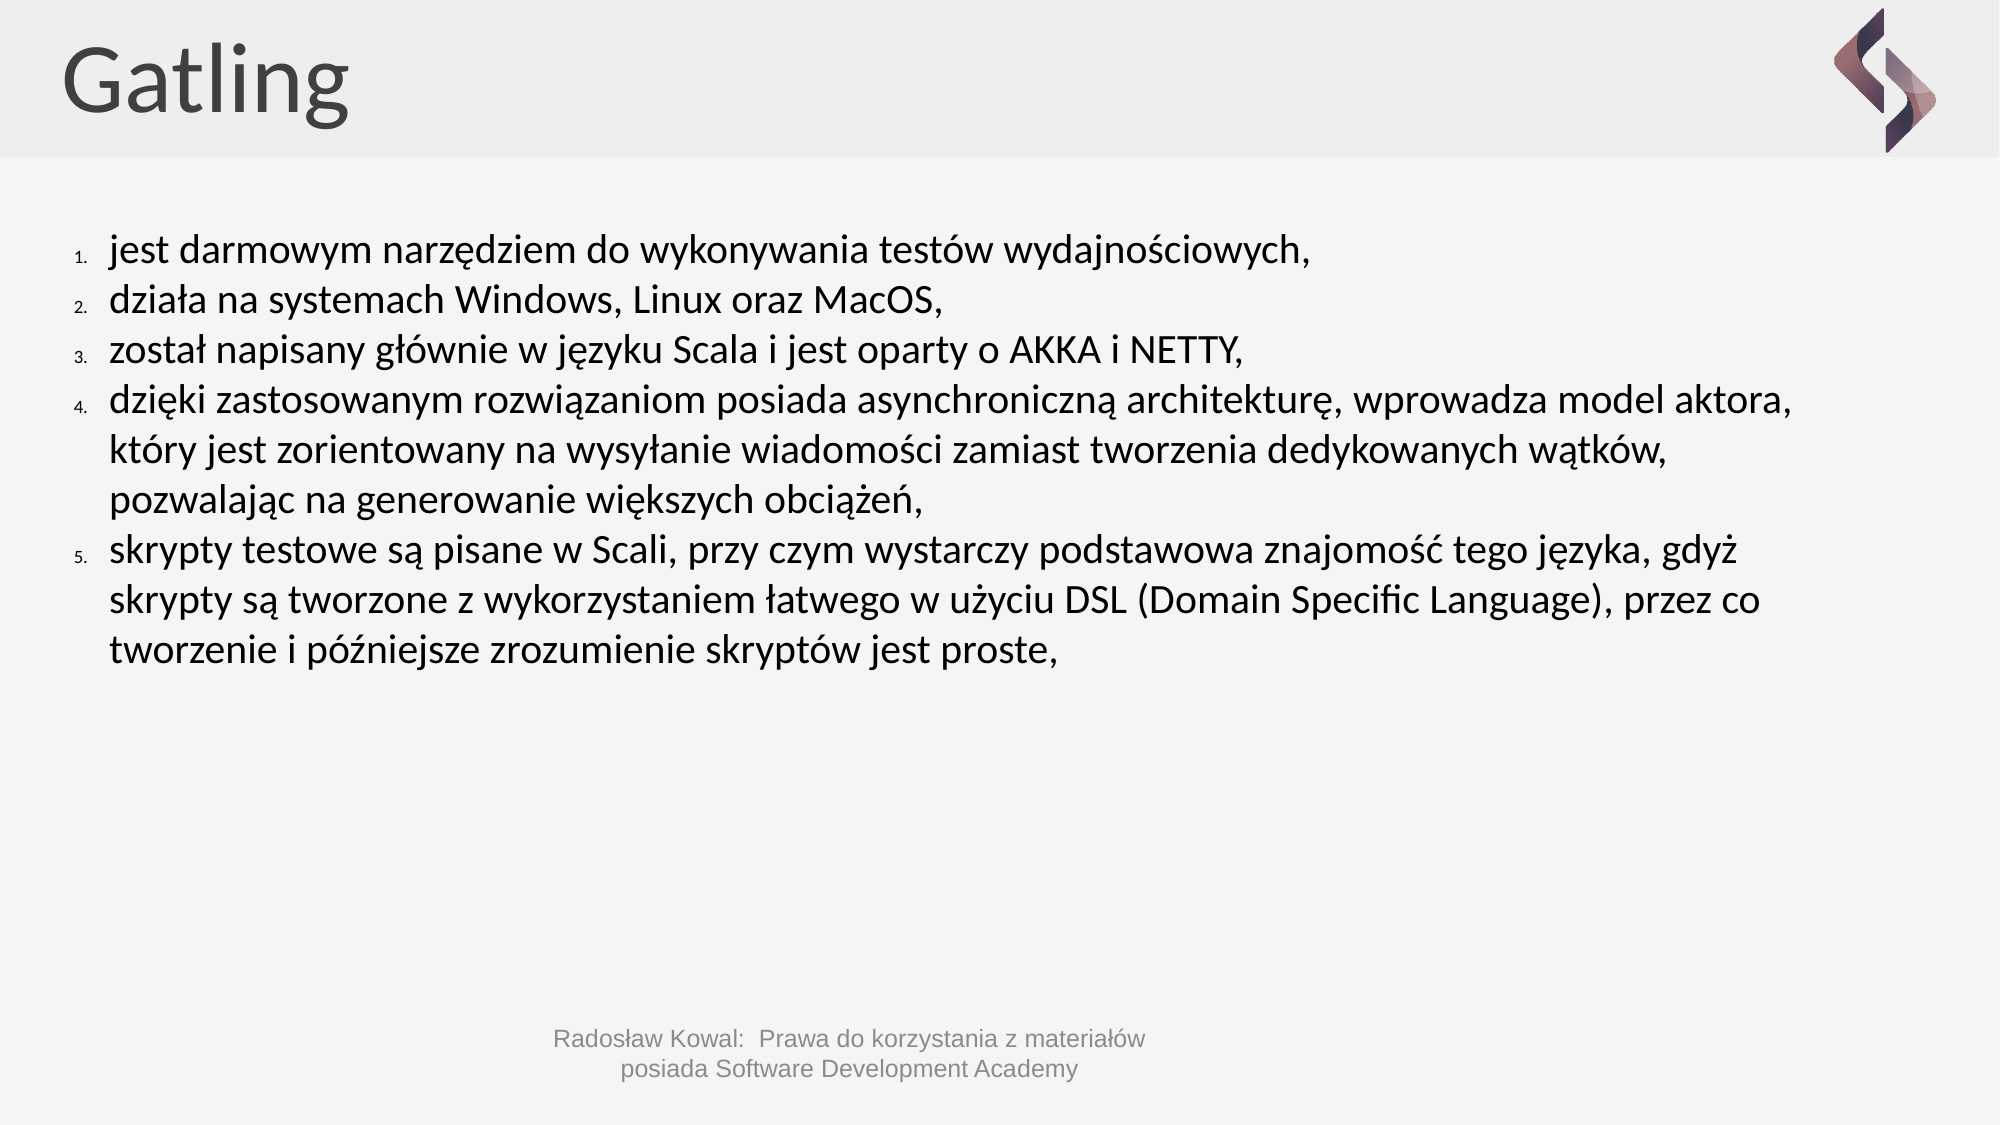

Gatling
jest darmowym narzędziem do wykonywania testów wydajnościowych,
działa na systemach Windows, Linux oraz MacOS,
został napisany głównie w języku Scala i jest oparty o AKKA i NETTY,
dzięki zastosowanym rozwiązaniom posiada asynchroniczną architekturę, wprowadza model aktora, który jest zorientowany na wysyłanie wiadomości zamiast tworzenia dedykowanych wątków, pozwalając na generowanie większych obciążeń,
skrypty testowe są pisane w Scali, przy czym wystarczy podstawowa znajomość tego języka, gdyż skrypty są tworzone z wykorzystaniem łatwego w użyciu DSL (Domain Specific Language), przez co tworzenie i późniejsze zrozumienie skryptów jest proste,
Radosław Kowal:  Prawa do korzystania z materiałów posiada Software Development Academy